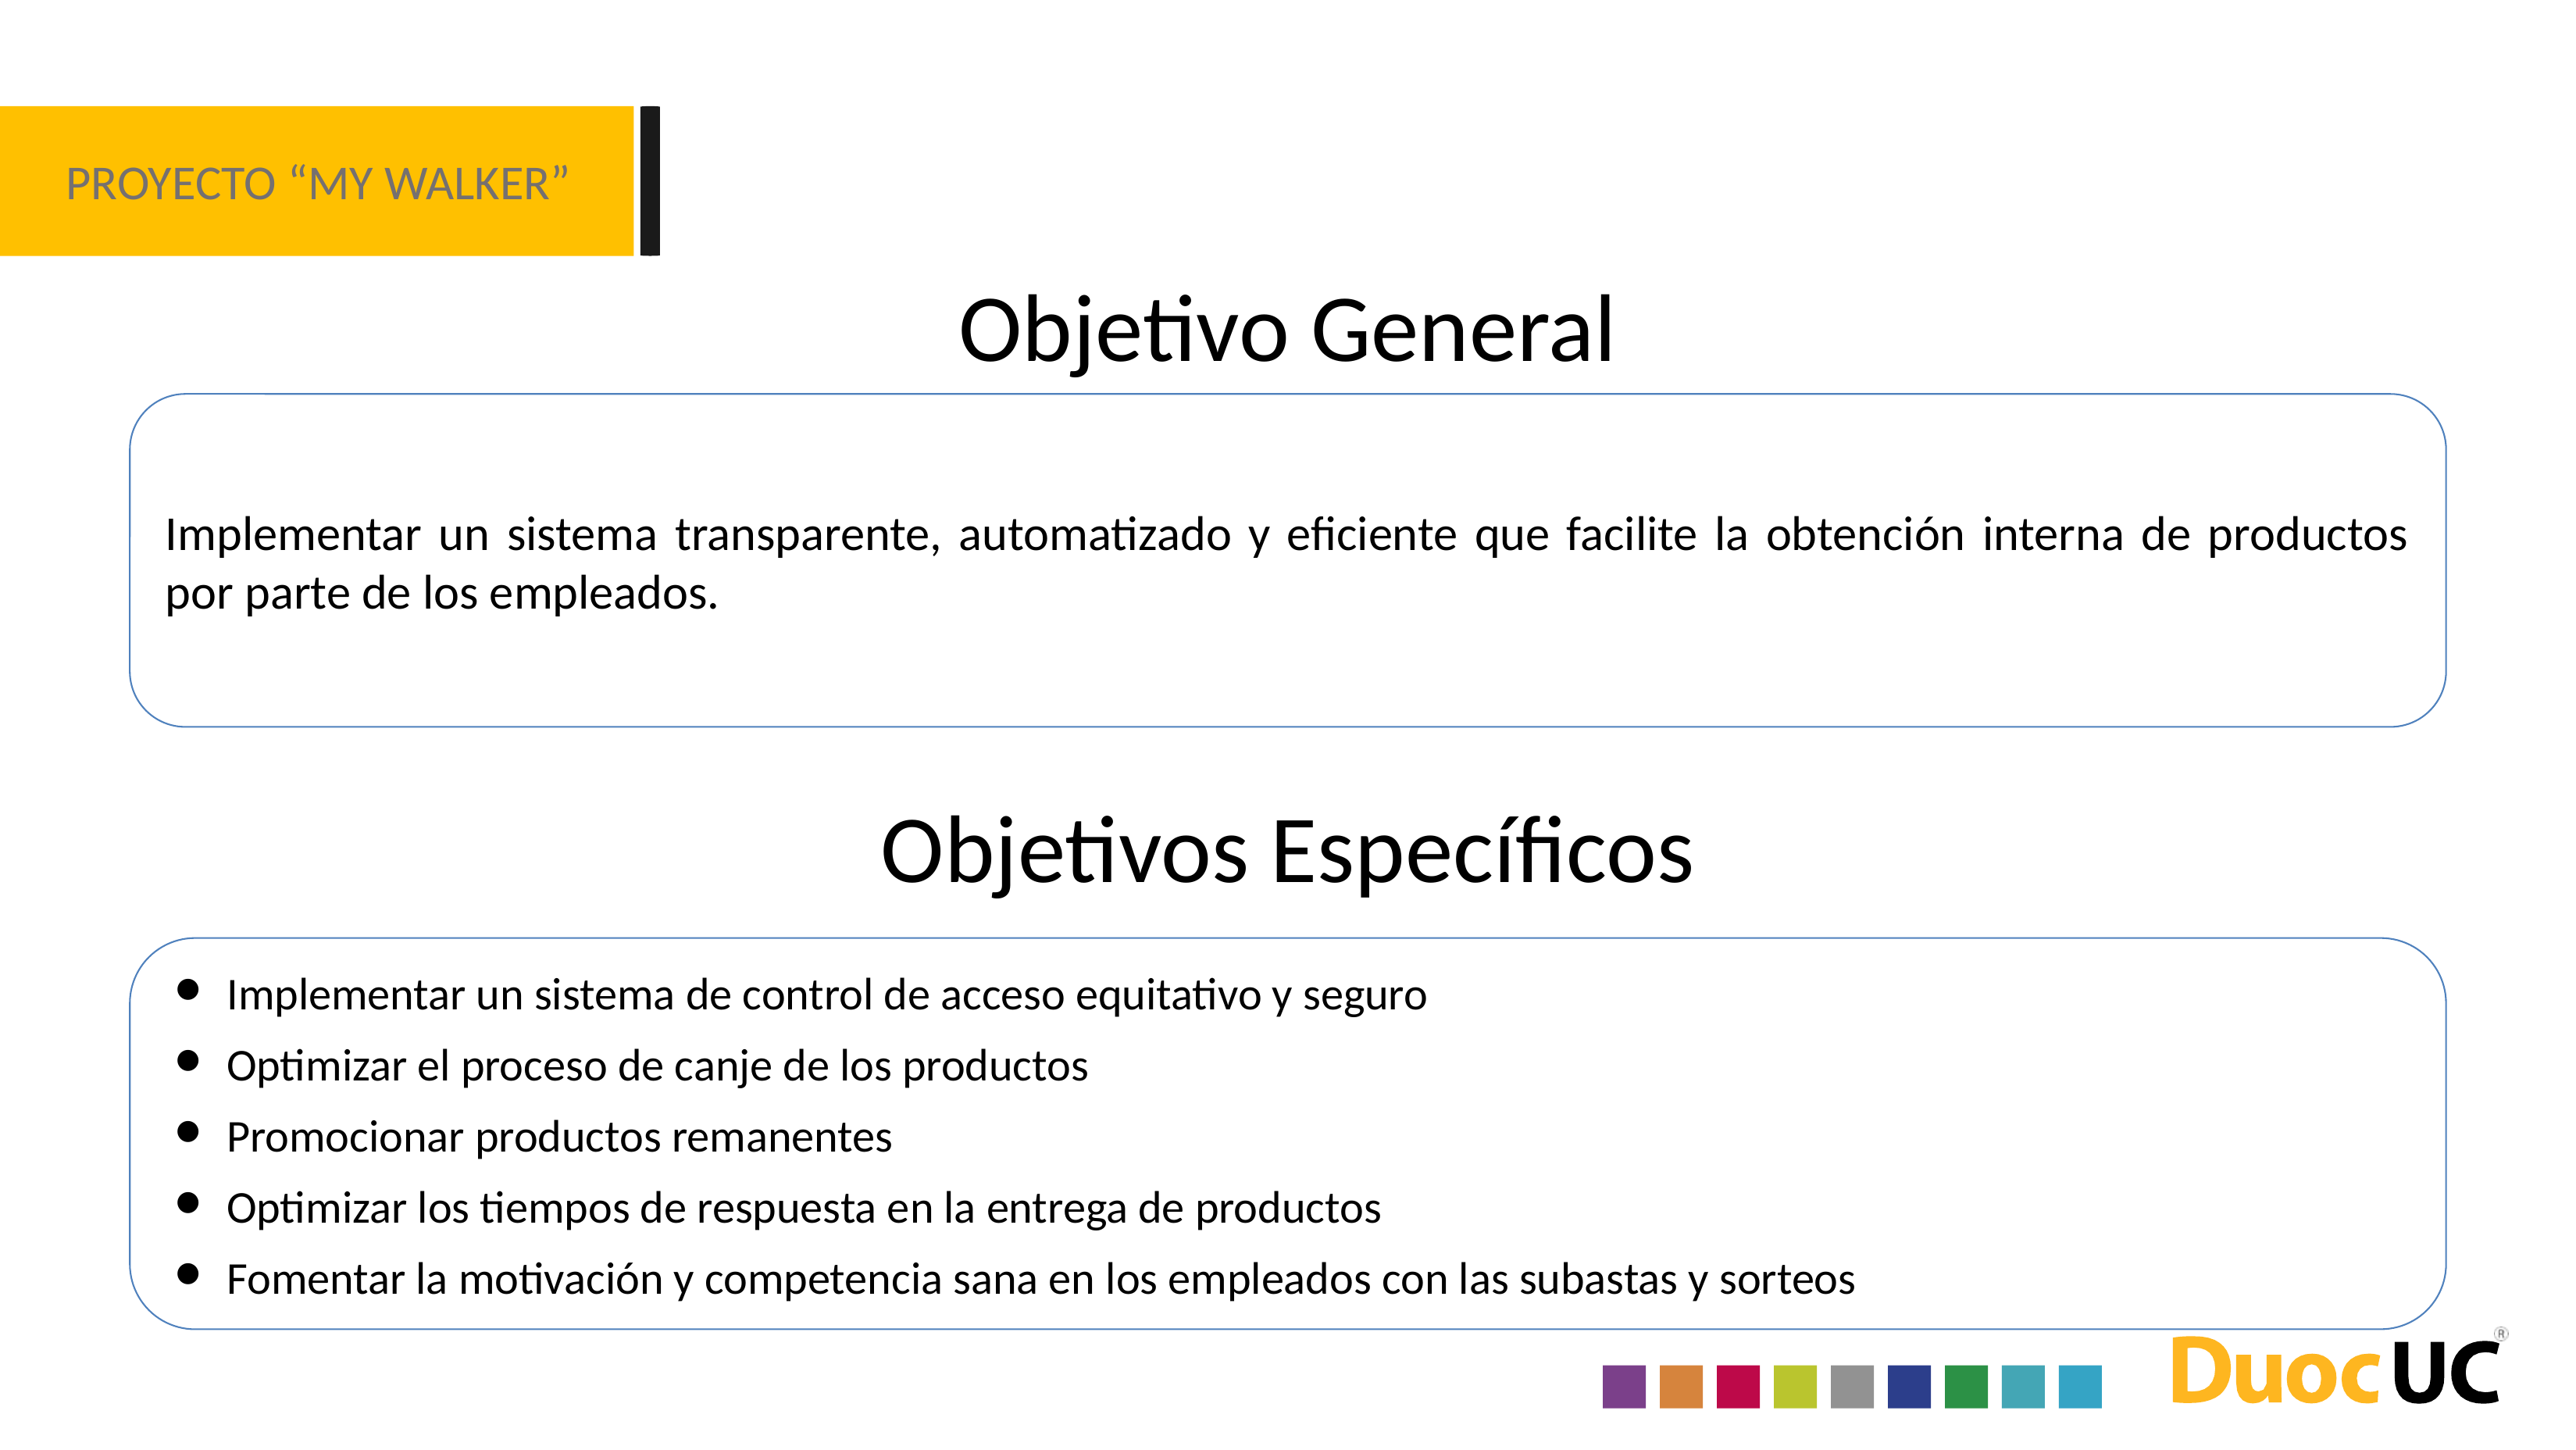

PROYECTO “MY WALKER”
Objetivo General
Implementar un sistema transparente, automatizado y eficiente que facilite la obtención interna de productos por parte de los empleados.
Objetivos Específicos
Implementar un sistema de control de acceso equitativo y seguro
Optimizar el proceso de canje de los productos
Promocionar productos remanentes
Optimizar los tiempos de respuesta en la entrega de productos
Fomentar la motivación y competencia sana en los empleados con las subastas y sorteos